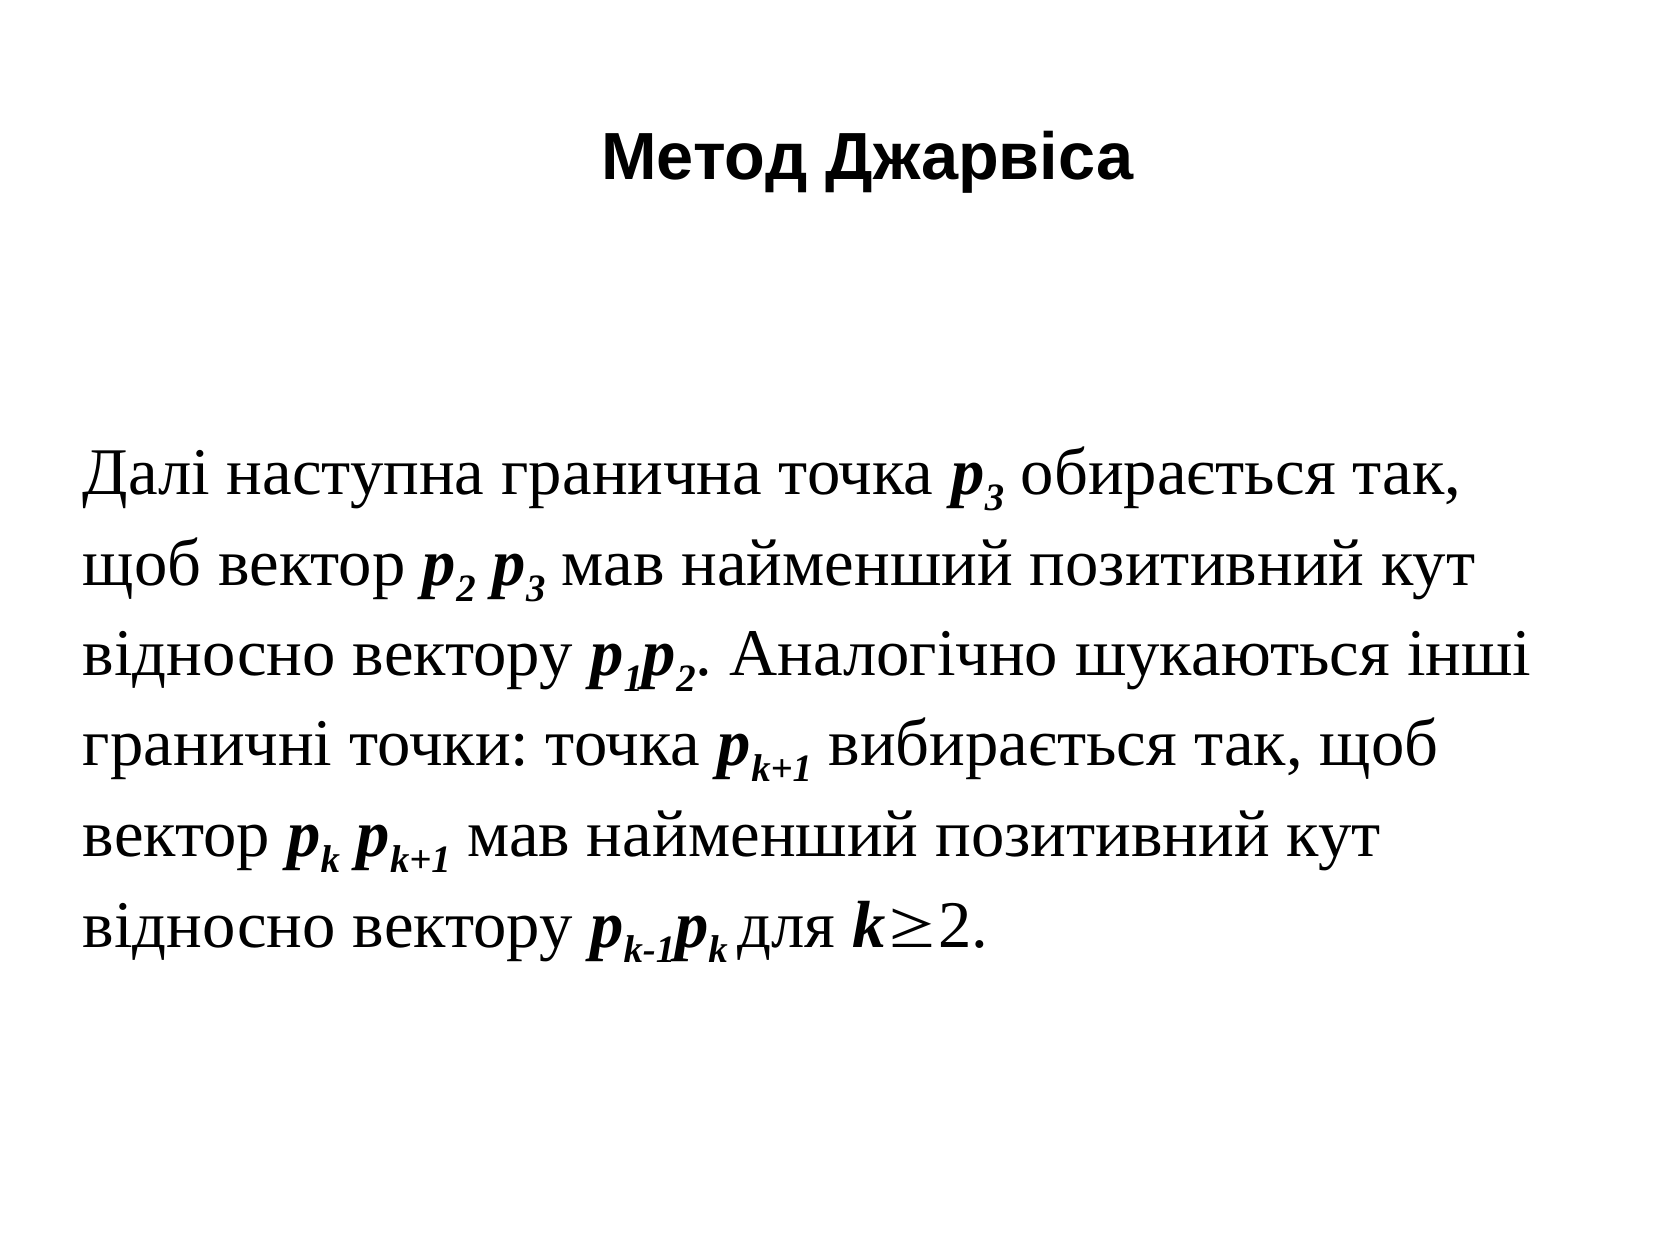

Метод Джарвіса
Далі наступна гранична точка p3 обирається так, щоб вектор p2 p3 мав найменший позитивний кут відносно вектору p1p2. Аналогічно шукаються інші граничні точки: точка pk+1 вибирається так, щоб вектор pk pk+1 мав найменший позитивний кут відносно вектору pk-1pk для k≥2.